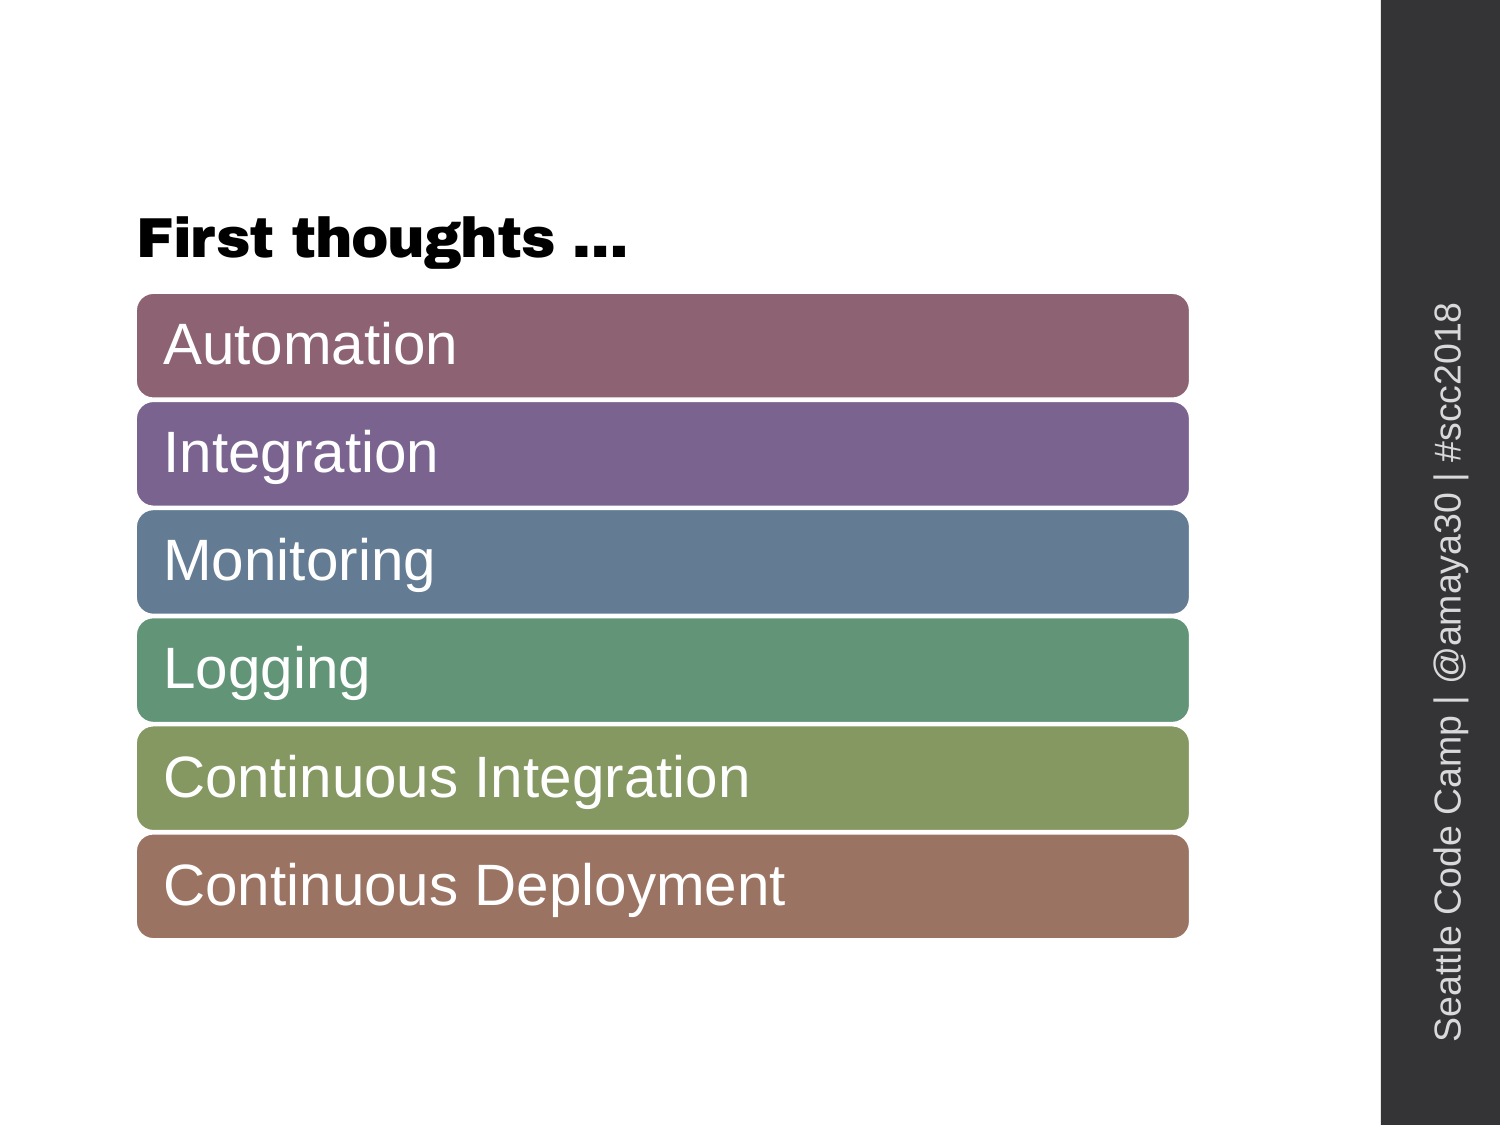

# First thoughts …
Automation
Integration
Monitoring
Logging
Continuous Integration
Continuous Deployment
Seattle Code Camp | @amaya30 | #scc2018